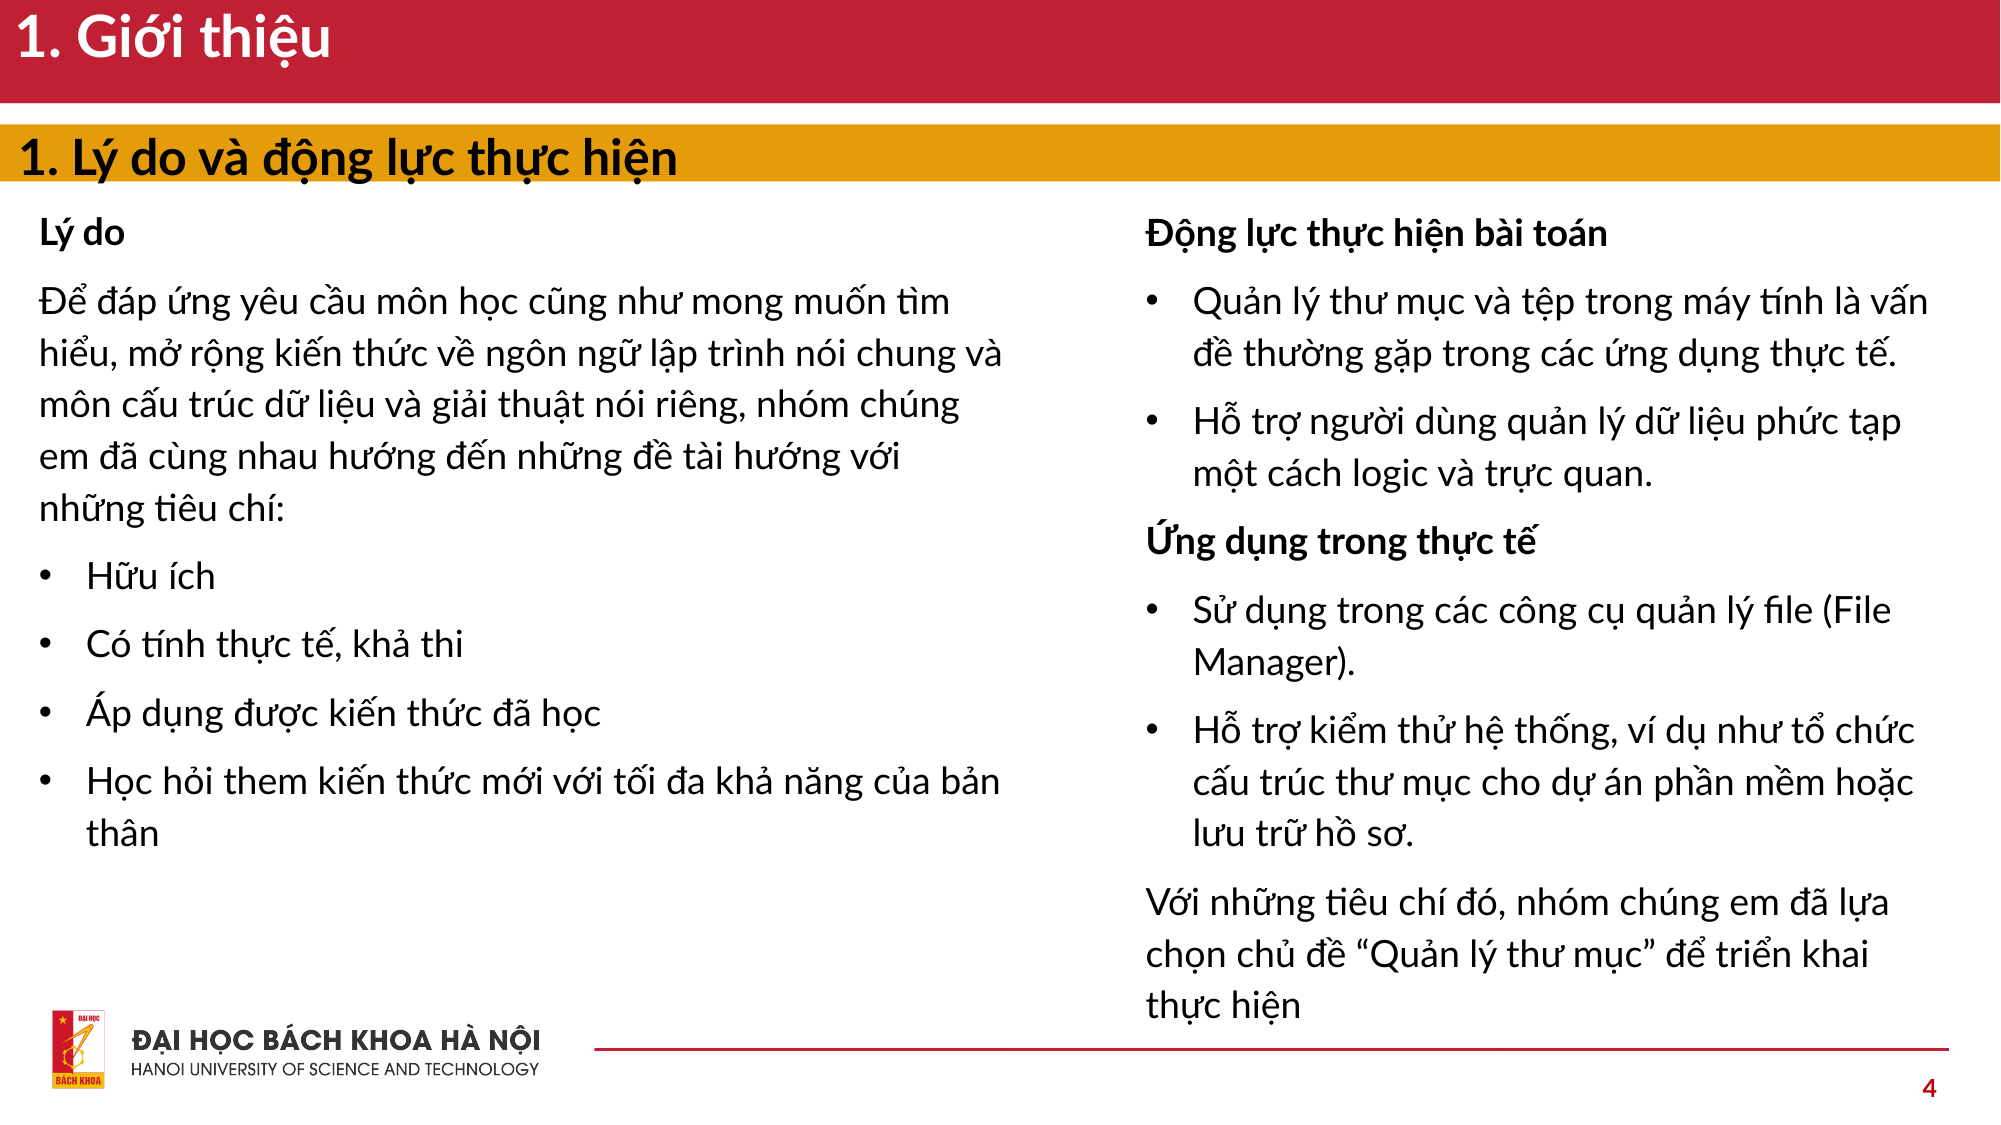

1. Giới thiệu
# 1. Lý do và động lực thực hiện
Lý do
Để đáp ứng yêu cầu môn học cũng như mong muốn tìm hiểu, mở rộng kiến thức về ngôn ngữ lập trình nói chung và môn cấu trúc dữ liệu và giải thuật nói riêng, nhóm chúng em đã cùng nhau hướng đến những đề tài hướng với những tiêu chí:
Hữu ích
Có tính thực tế, khả thi
Áp dụng được kiến thức đã học
Học hỏi them kiến thức mới với tối đa khả năng của bản thân

Động lực thực hiện bài toán
Quản lý thư mục và tệp trong máy tính là vấn đề thường gặp trong các ứng dụng thực tế.
Hỗ trợ người dùng quản lý dữ liệu phức tạp một cách logic và trực quan.
Ứng dụng trong thực tế
Sử dụng trong các công cụ quản lý file (File Manager).
Hỗ trợ kiểm thử hệ thống, ví dụ như tổ chức cấu trúc thư mục cho dự án phần mềm hoặc lưu trữ hồ sơ.
Với những tiêu chí đó, nhóm chúng em đã lựa chọn chủ đề “Quản lý thư mục” để triển khai thực hiện

4